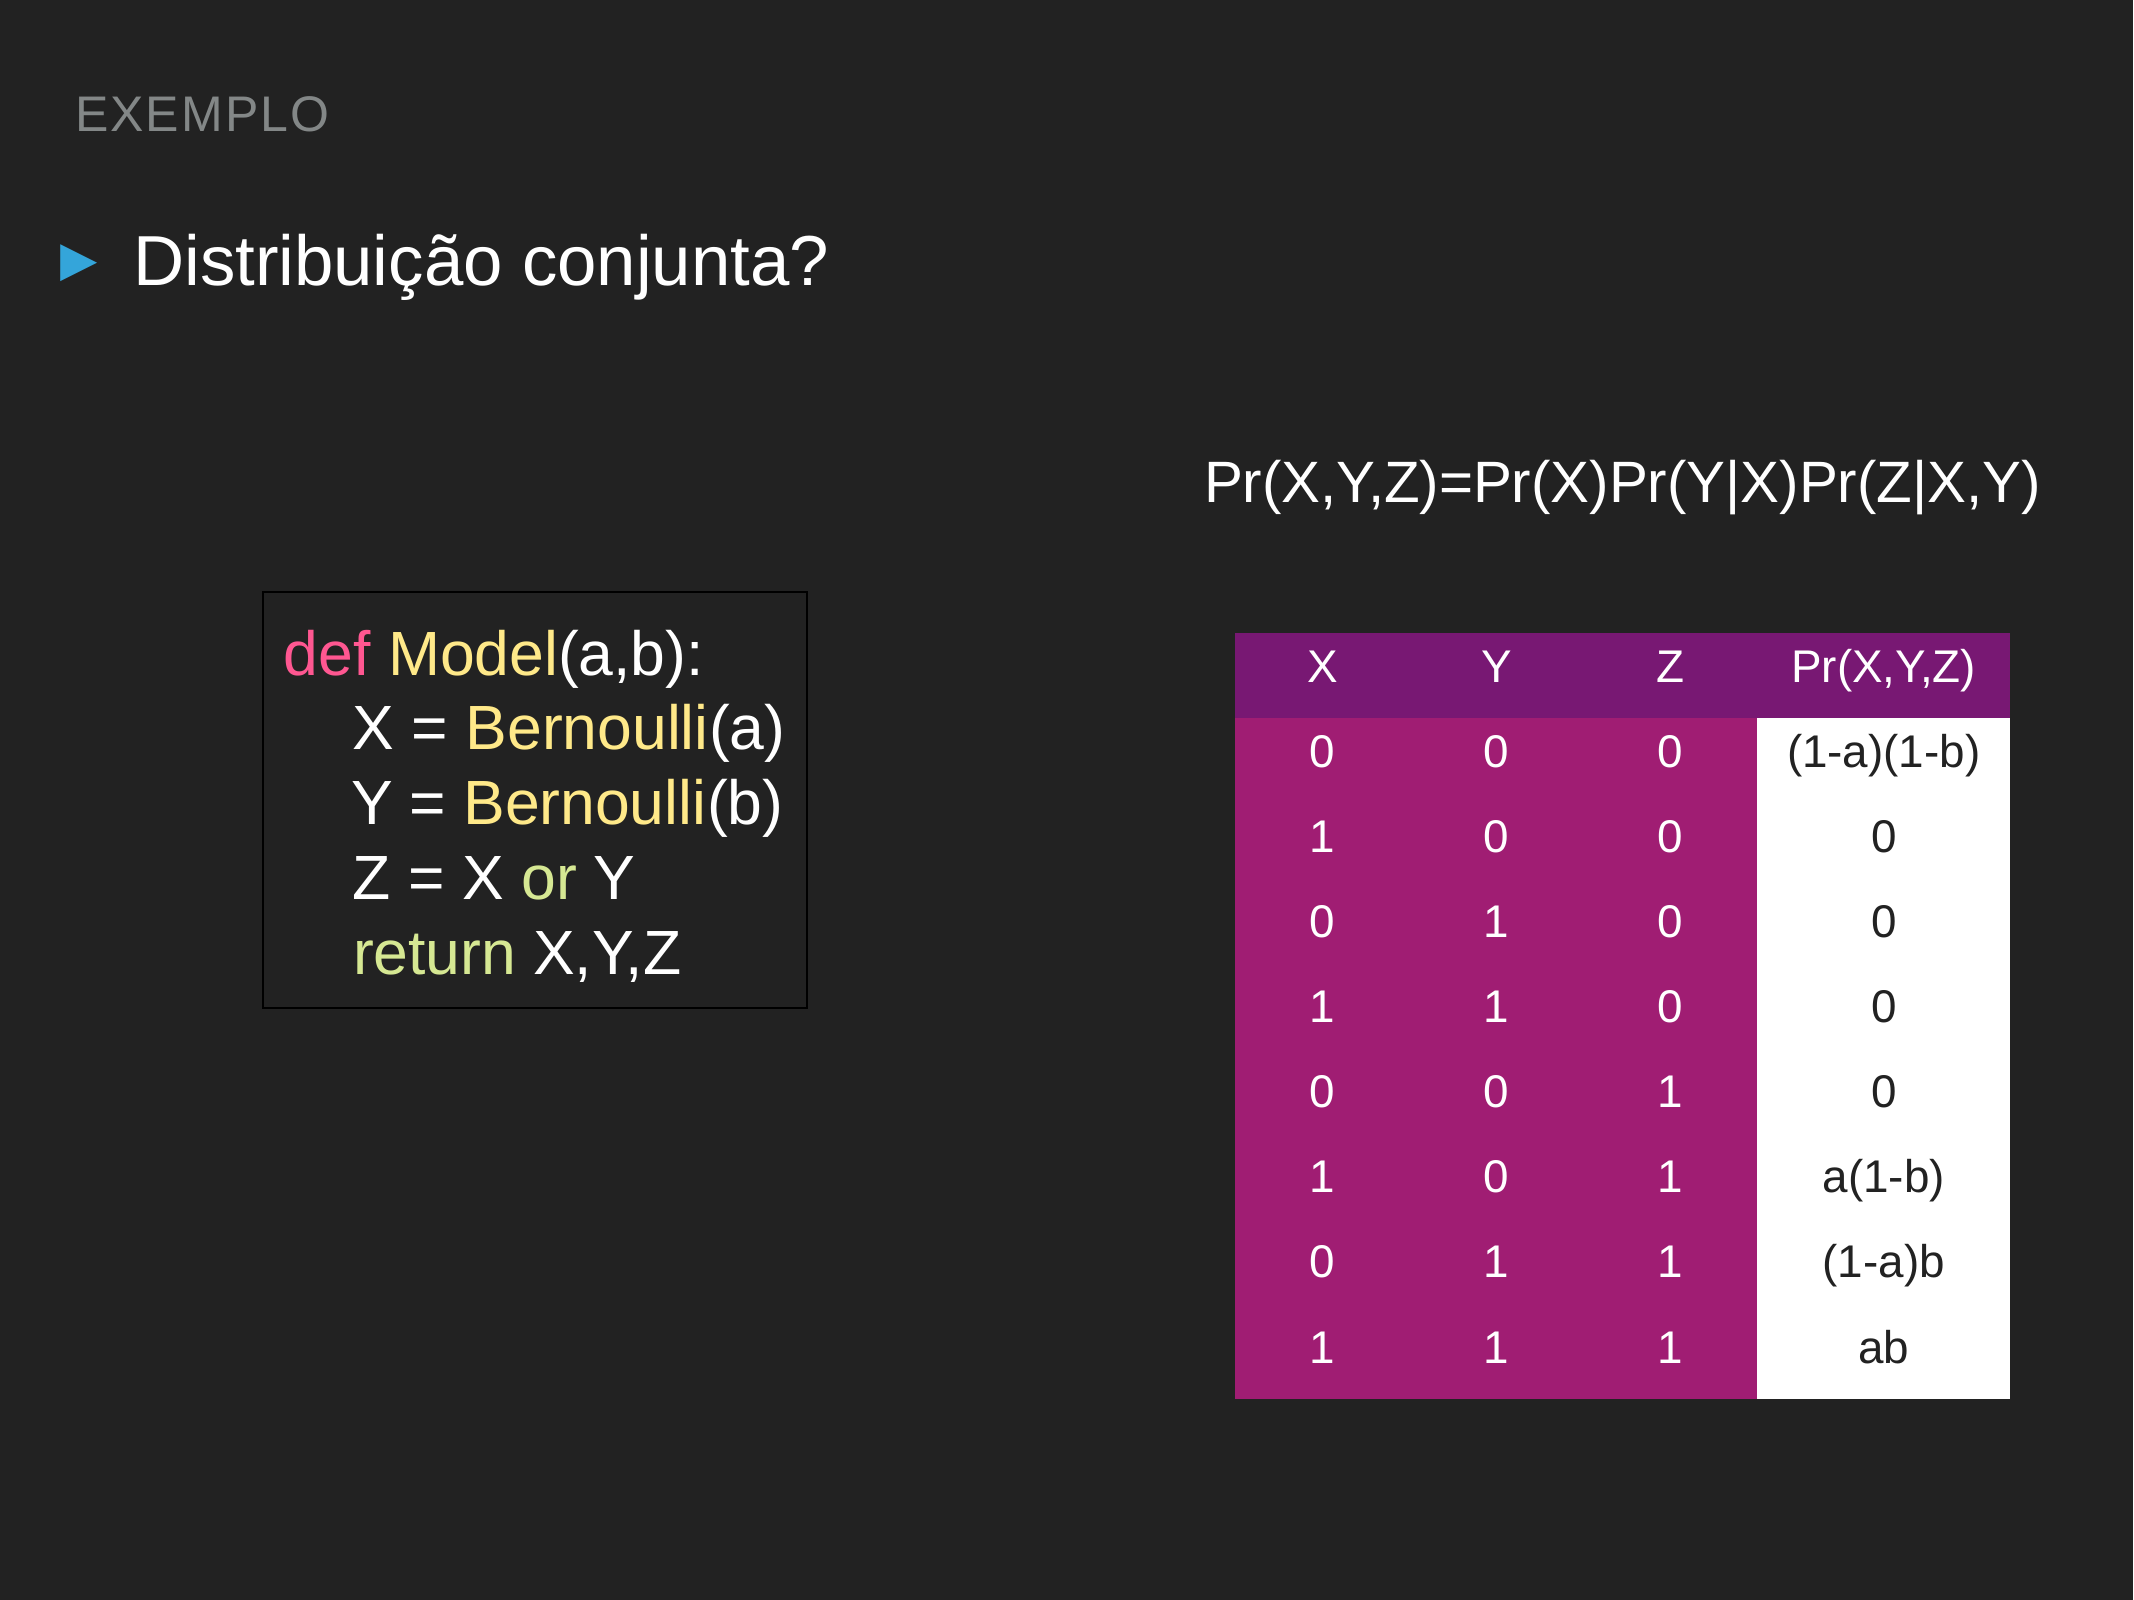

exemplo
Distribuição conjunta?
Pr(X,Y,Z)=Pr(X)Pr(Y|X)Pr(Z|X,Y)
def Model(a,b):
    X = Bernoulli(a)
    Y = Bernoulli(b)
    Z = X or Y
    return X,Y,Z
| X | Y | Z | Pr(X,Y,Z) |
| --- | --- | --- | --- |
| 0 | 0 | 0 | (1-a)(1-b) |
| 1 | 0 | 0 | 0 |
| 0 | 1 | 0 | 0 |
| 1 | 1 | 0 | 0 |
| 0 | 0 | 1 | 0 |
| 1 | 0 | 1 | a(1-b) |
| 0 | 1 | 1 | (1-a)b |
| 1 | 1 | 1 | ab |